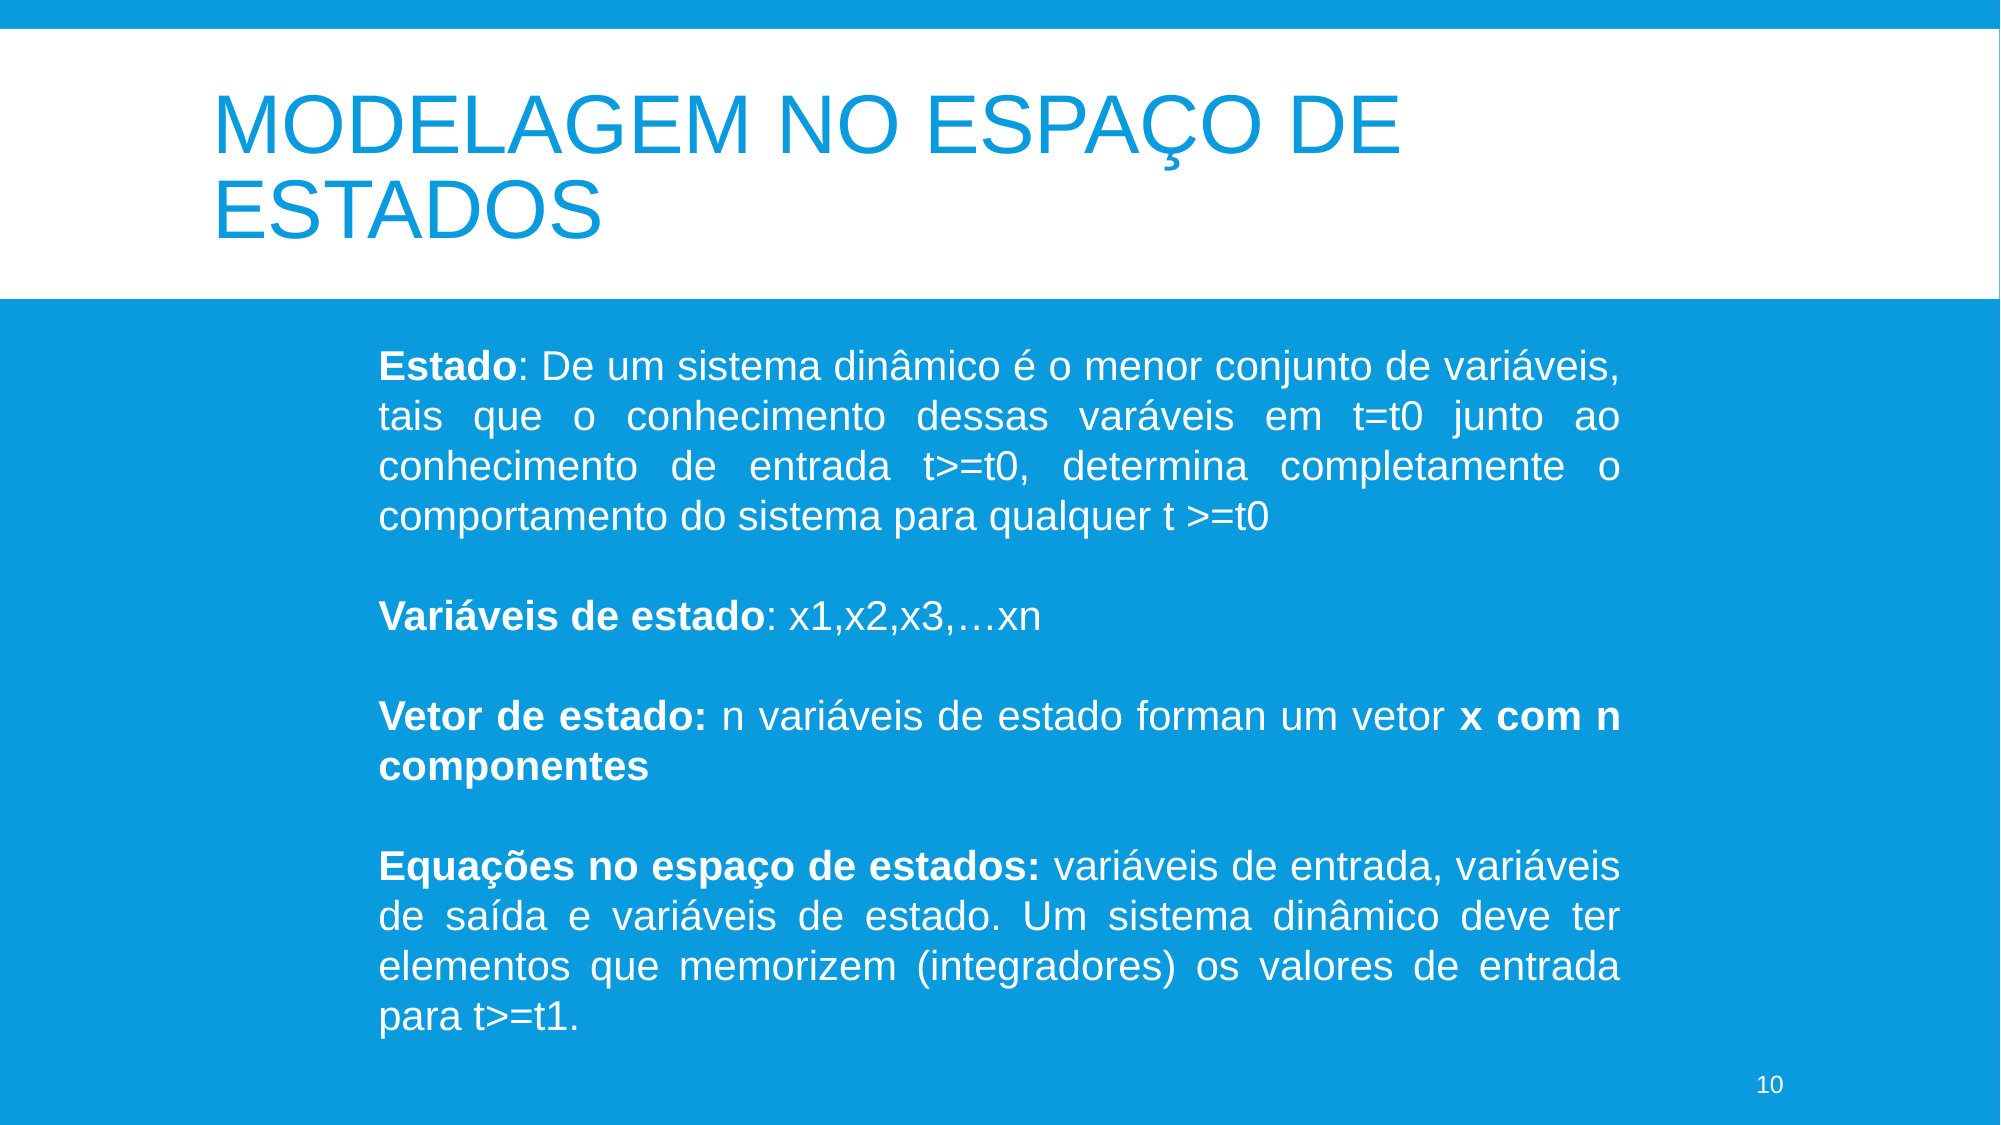

# Modelagem no espaço de estados
Estado: De um sistema dinâmico é o menor conjunto de variáveis, tais que o conhecimento dessas varáveis em t=t0 junto ao conhecimento de entrada t>=t0, determina completamente o comportamento do sistema para qualquer t >=t0

Variáveis de estado: x1,x2,x3,…xn

Vetor de estado: n variáveis de estado forman um vetor x com n componentes

Equações no espaço de estados: variáveis de entrada, variáveis de saída e variáveis de estado. Um sistema dinâmico deve ter elementos que memorizem (integradores) os valores de entrada para t>=t1.

10